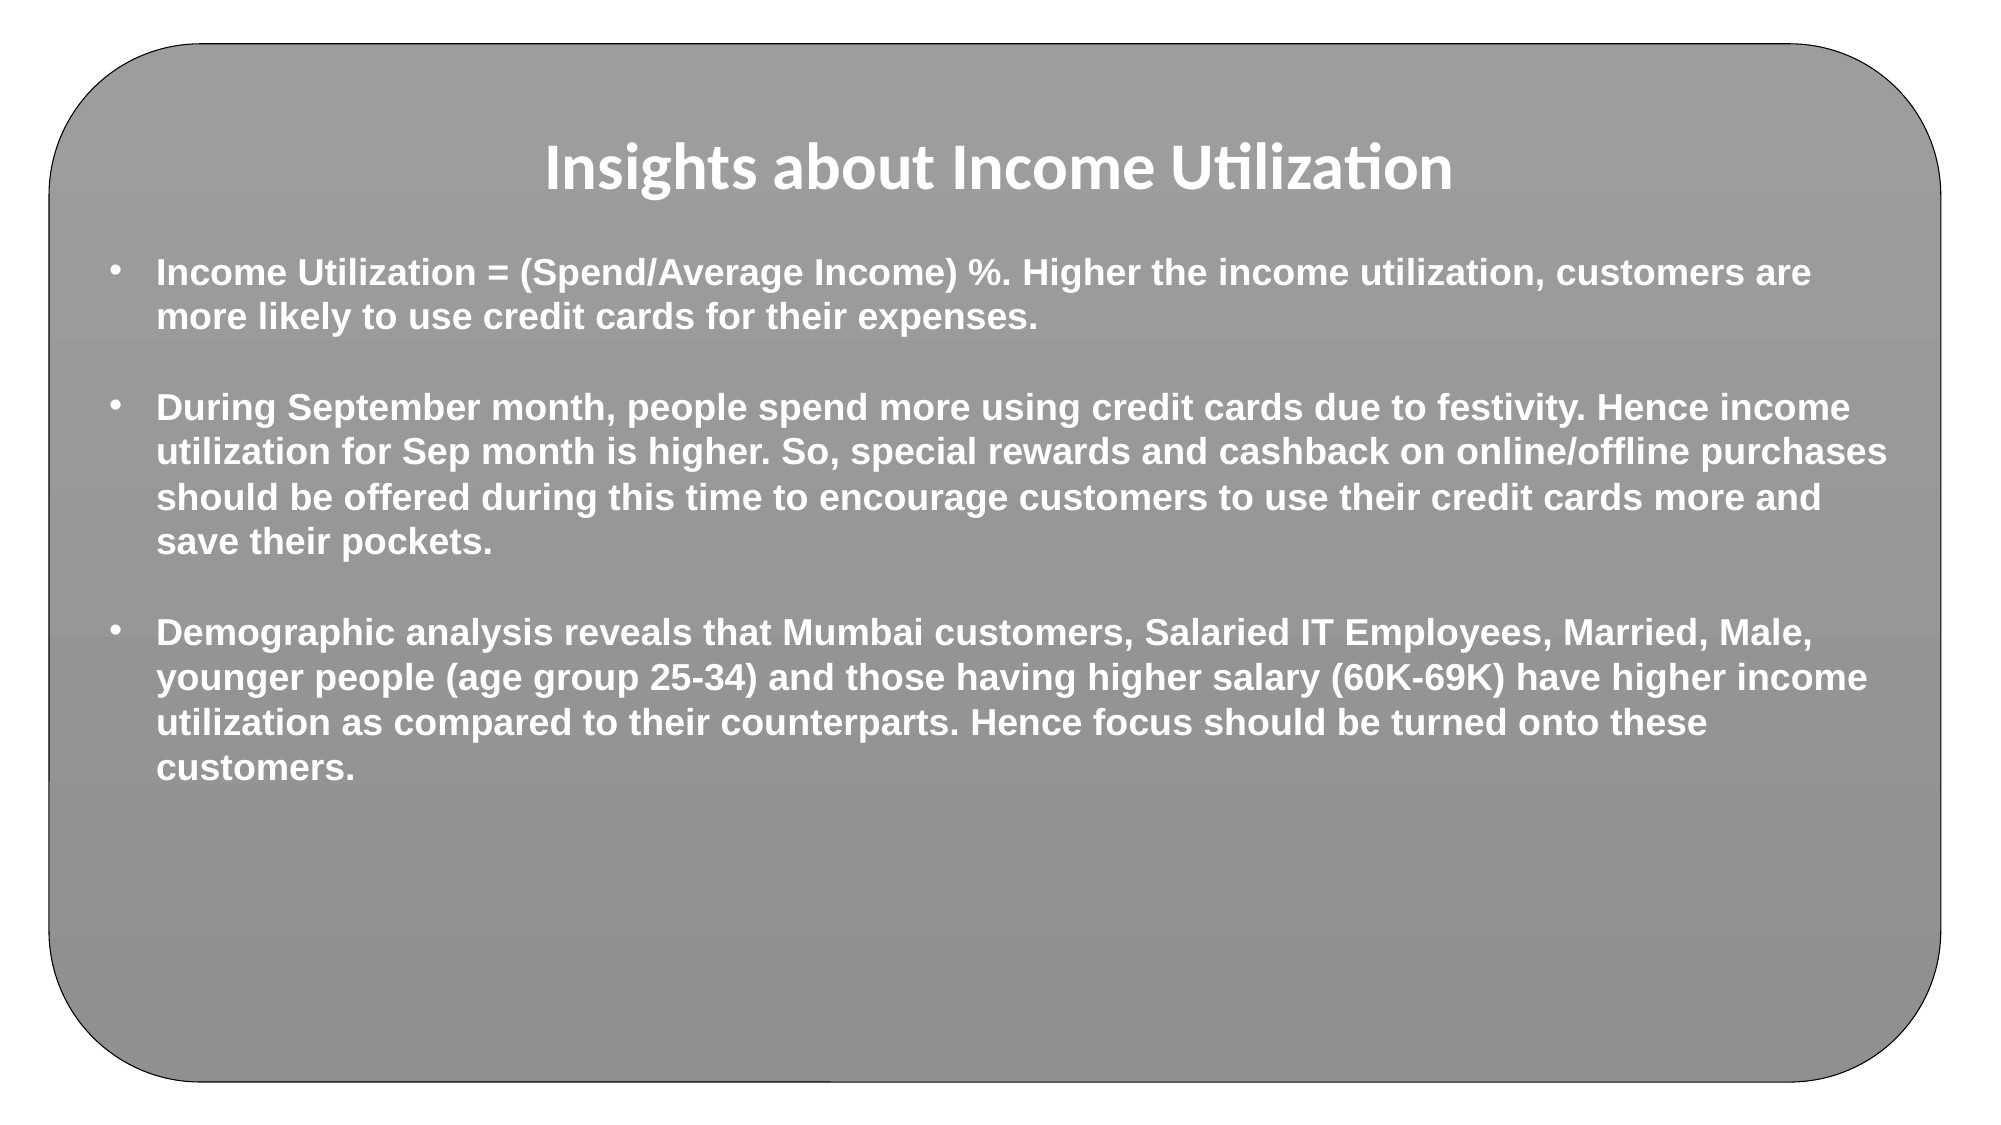

Insights about Income Utilization

Income Utilization = (Spend/Average Income) %. Higher the income utilization, customers are more likely to use credit cards for their expenses.

During September month, people spend more using credit cards due to festivity. Hence income utilization for Sep month is higher. So, special rewards and cashback on online/offline purchases should be offered during this time to encourage customers to use their credit cards more and save their pockets.

Demographic analysis reveals that Mumbai customers, Salaried IT Employees, Married, Male, younger people (age group 25-34) and those having higher salary (60K-69K) have higher income utilization as compared to their counterparts. Hence focus should be turned onto these customers.